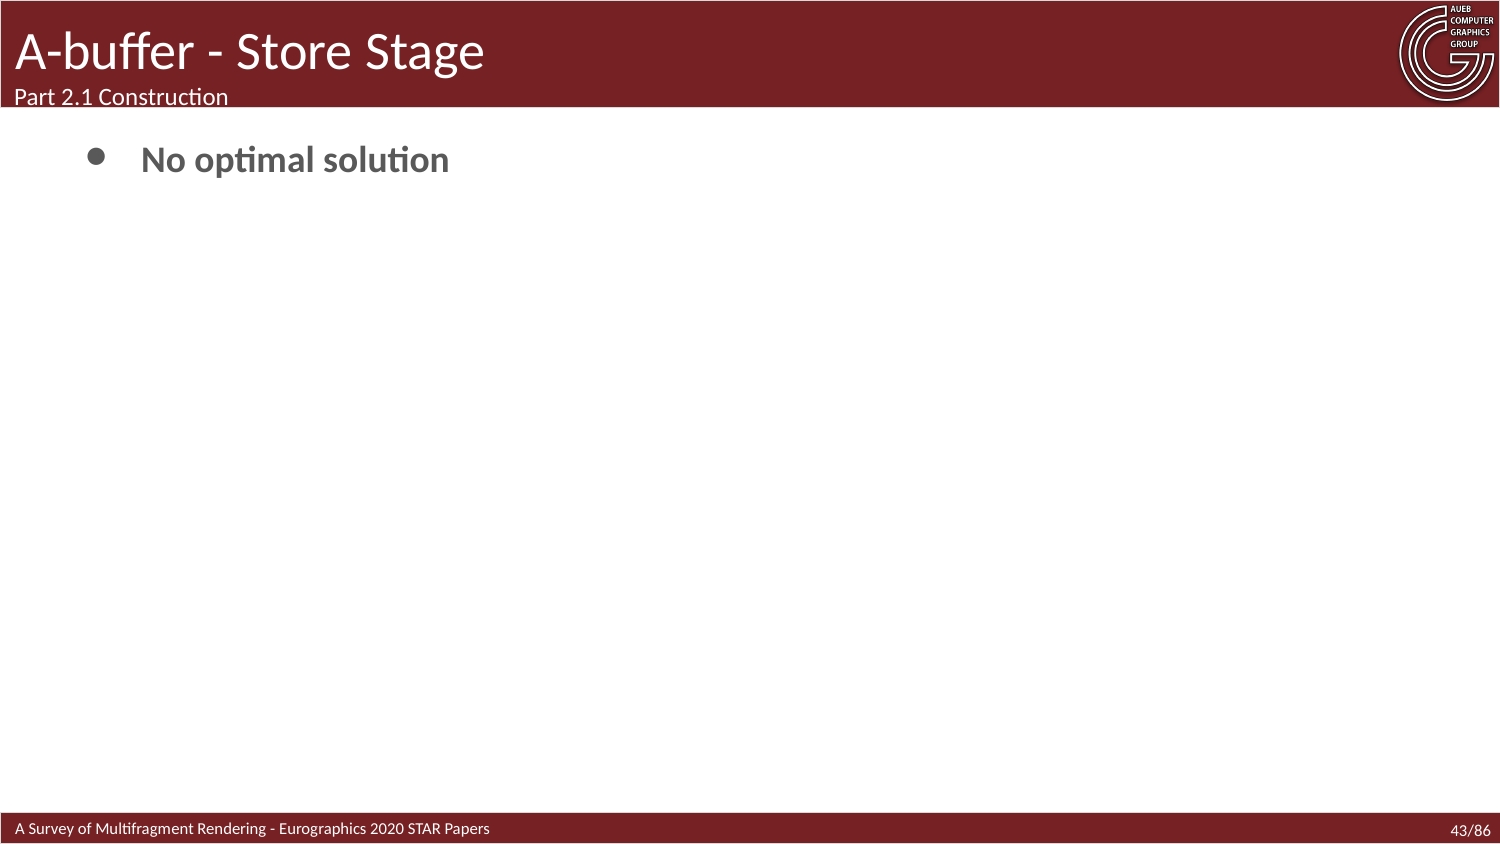

# A-buffer - Store Stage
Part 2.1 Construction
No optimal solution

43/86